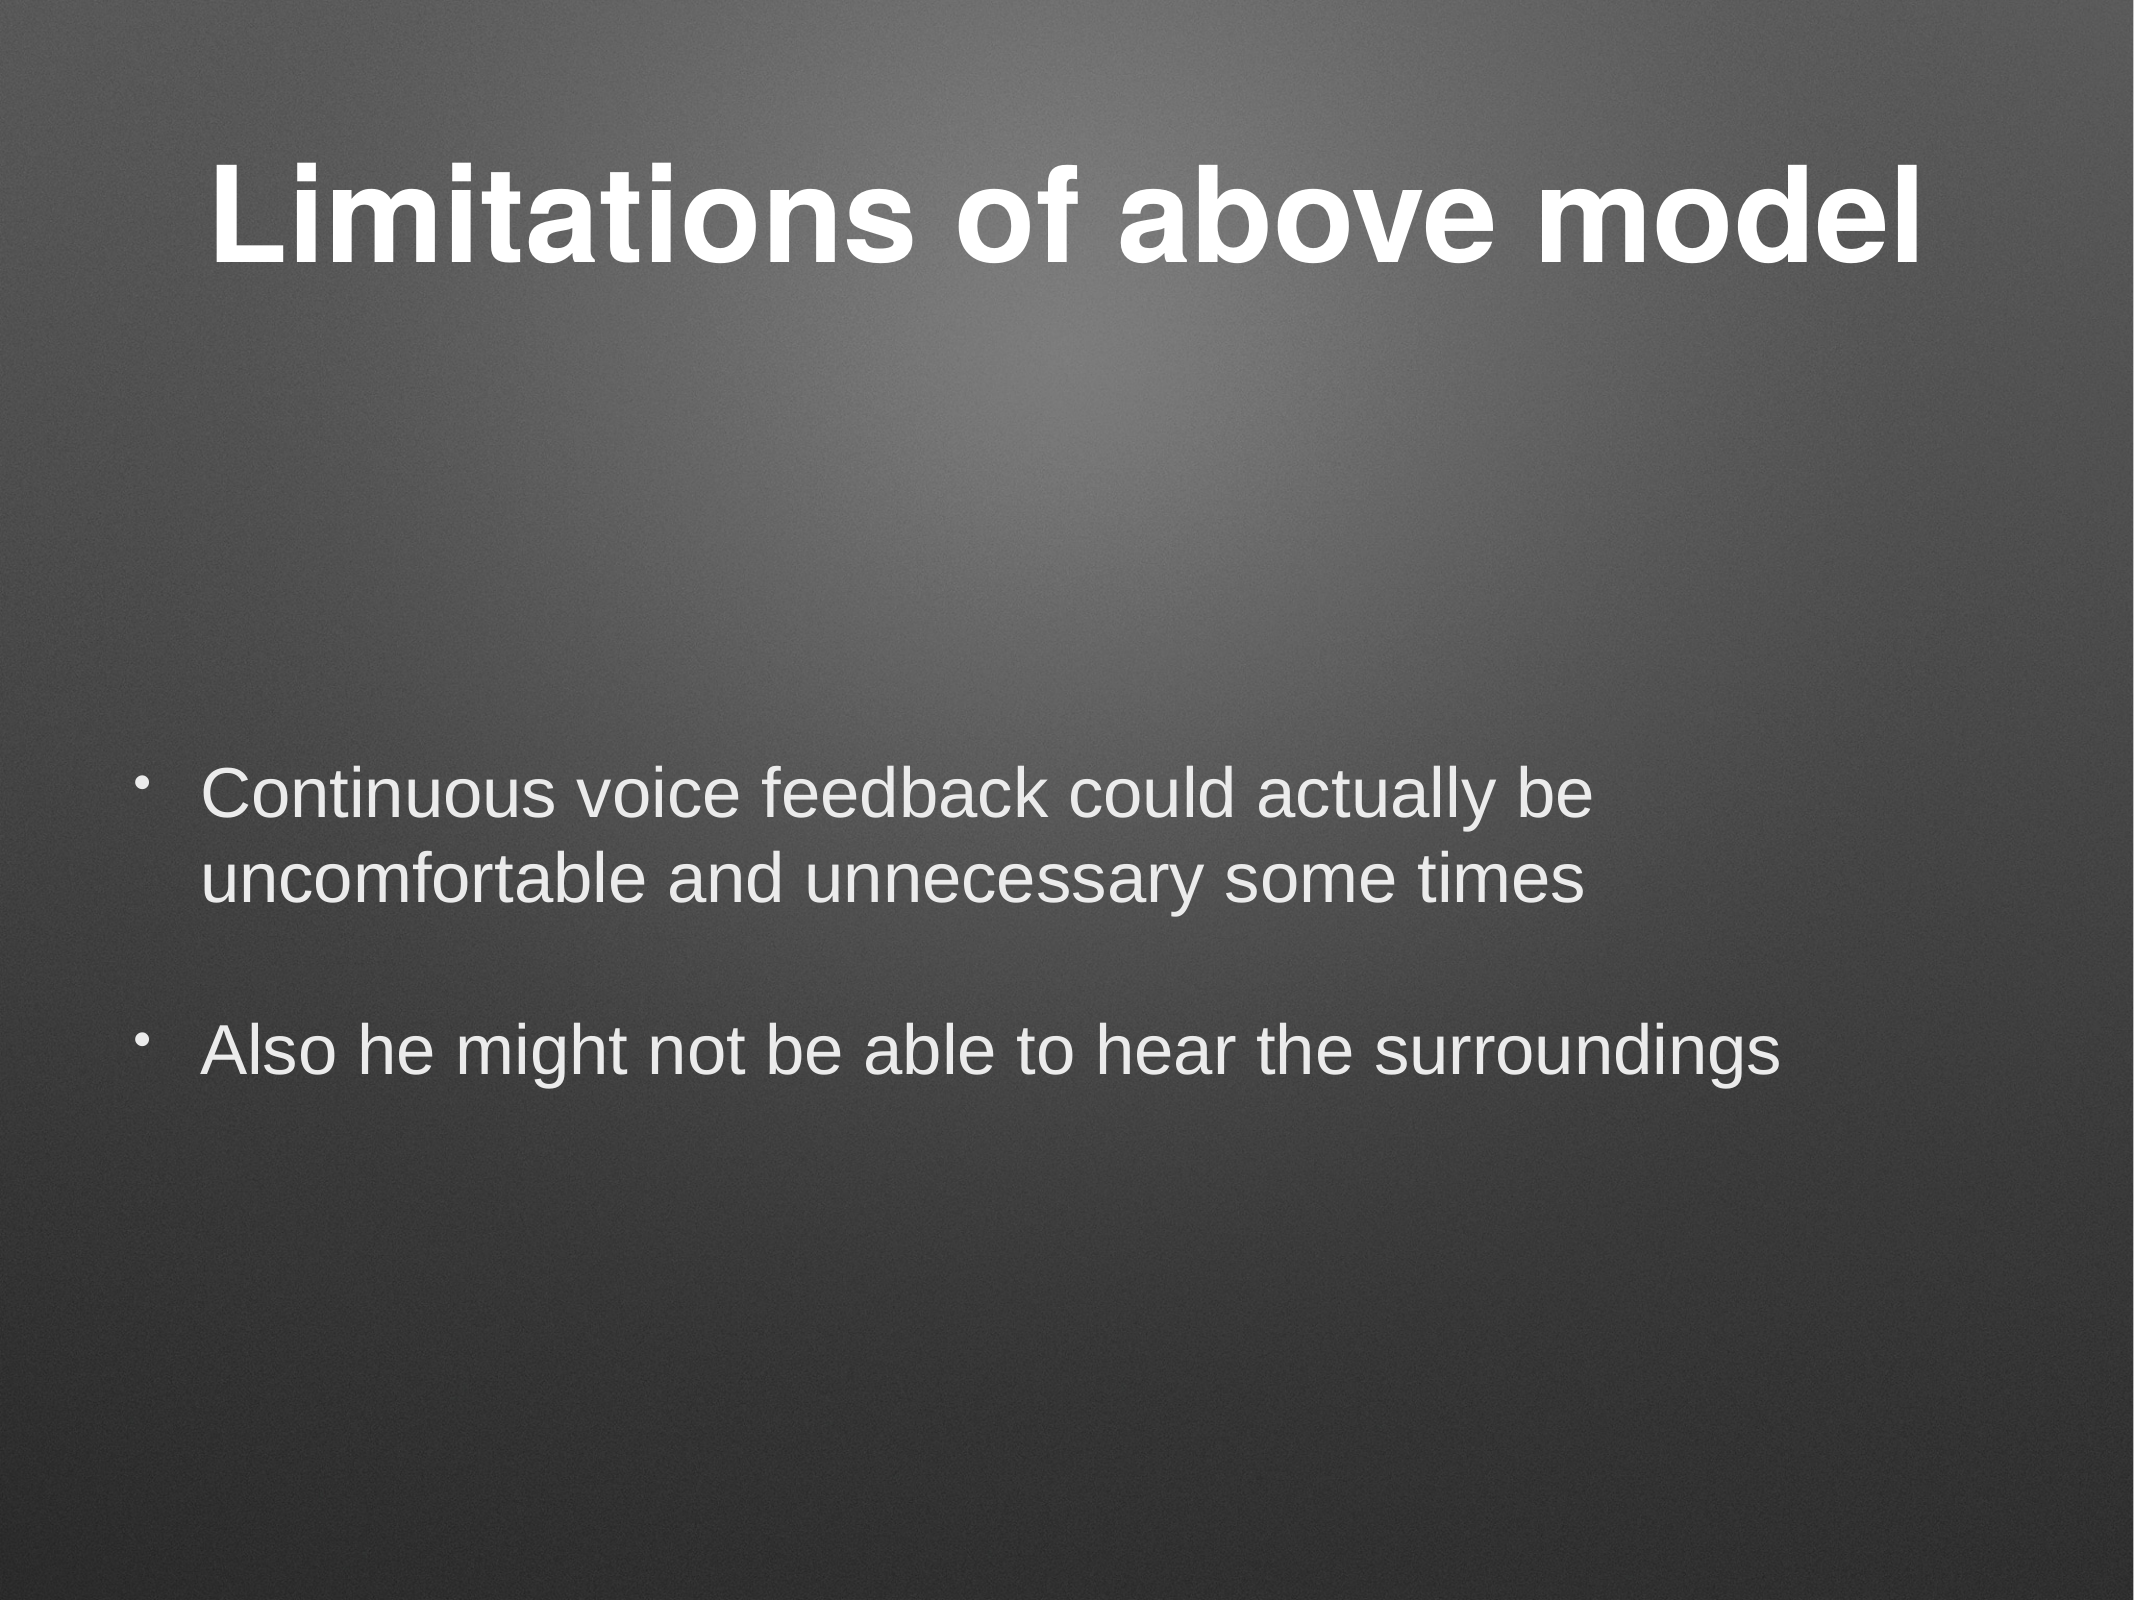

# Limitations of above model
Continuous voice feedback could actually be uncomfortable and unnecessary some times
Also he might not be able to hear the surroundings